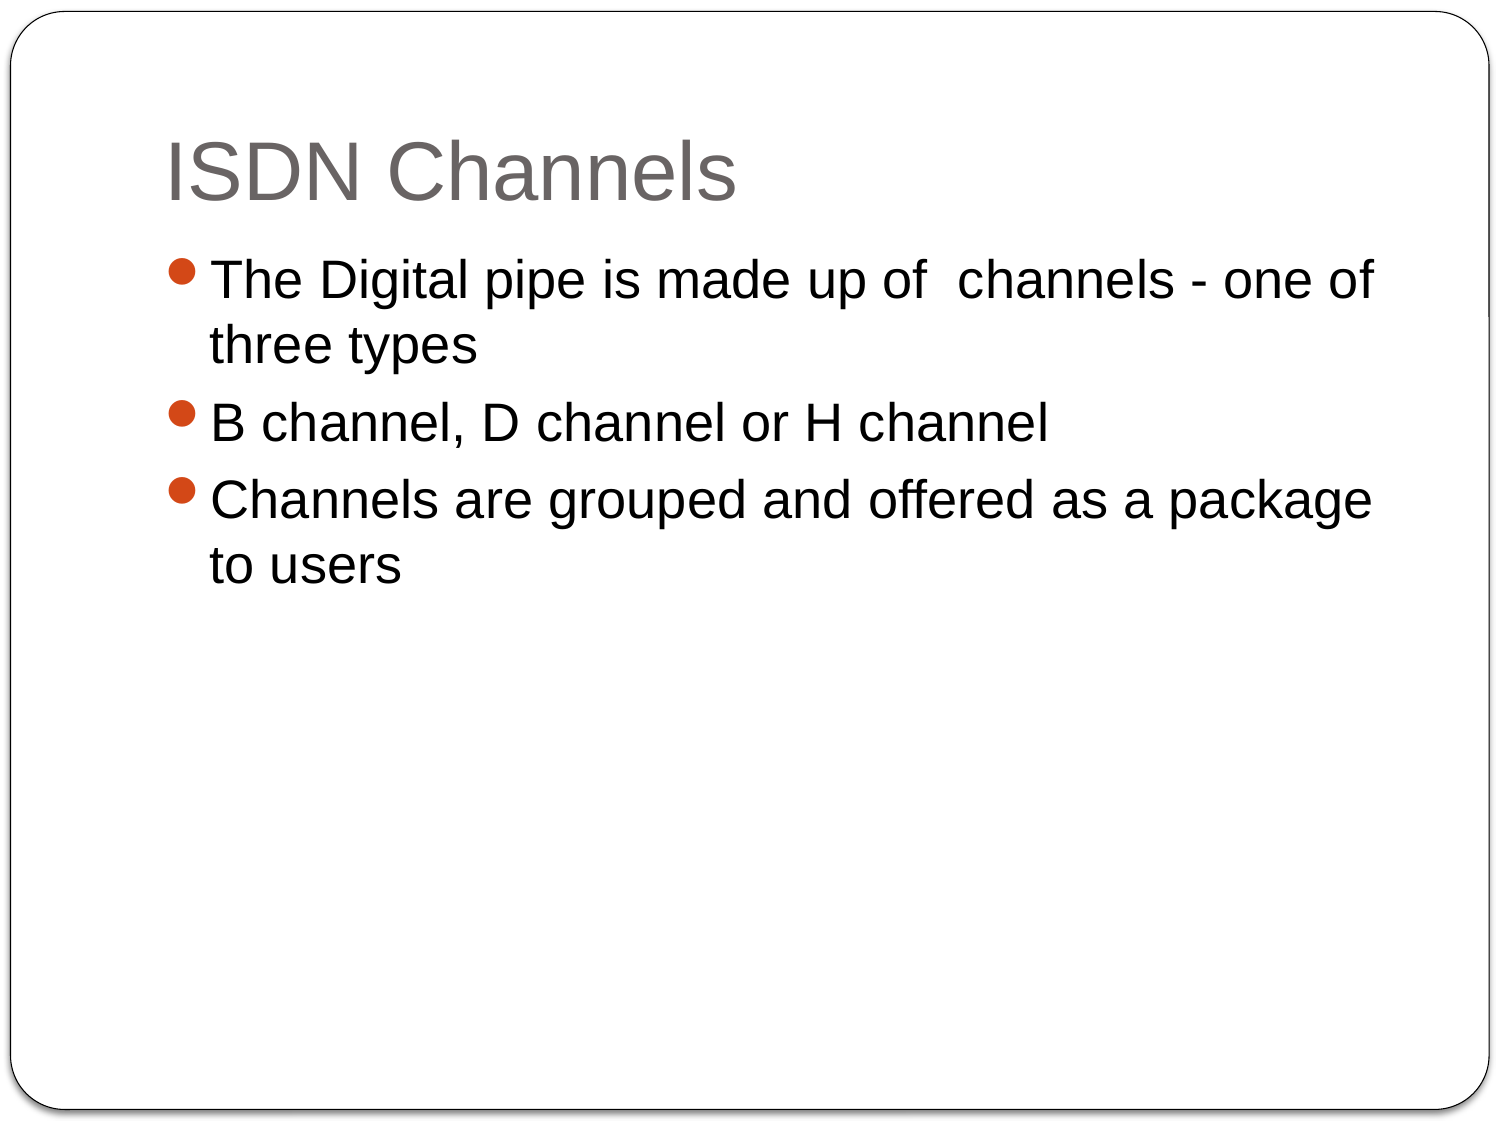

# ISDN Channels
The Digital pipe is made up of  channels - one of three types
B channel, D channel or H channel
Channels are grouped and offered as a package to users
209